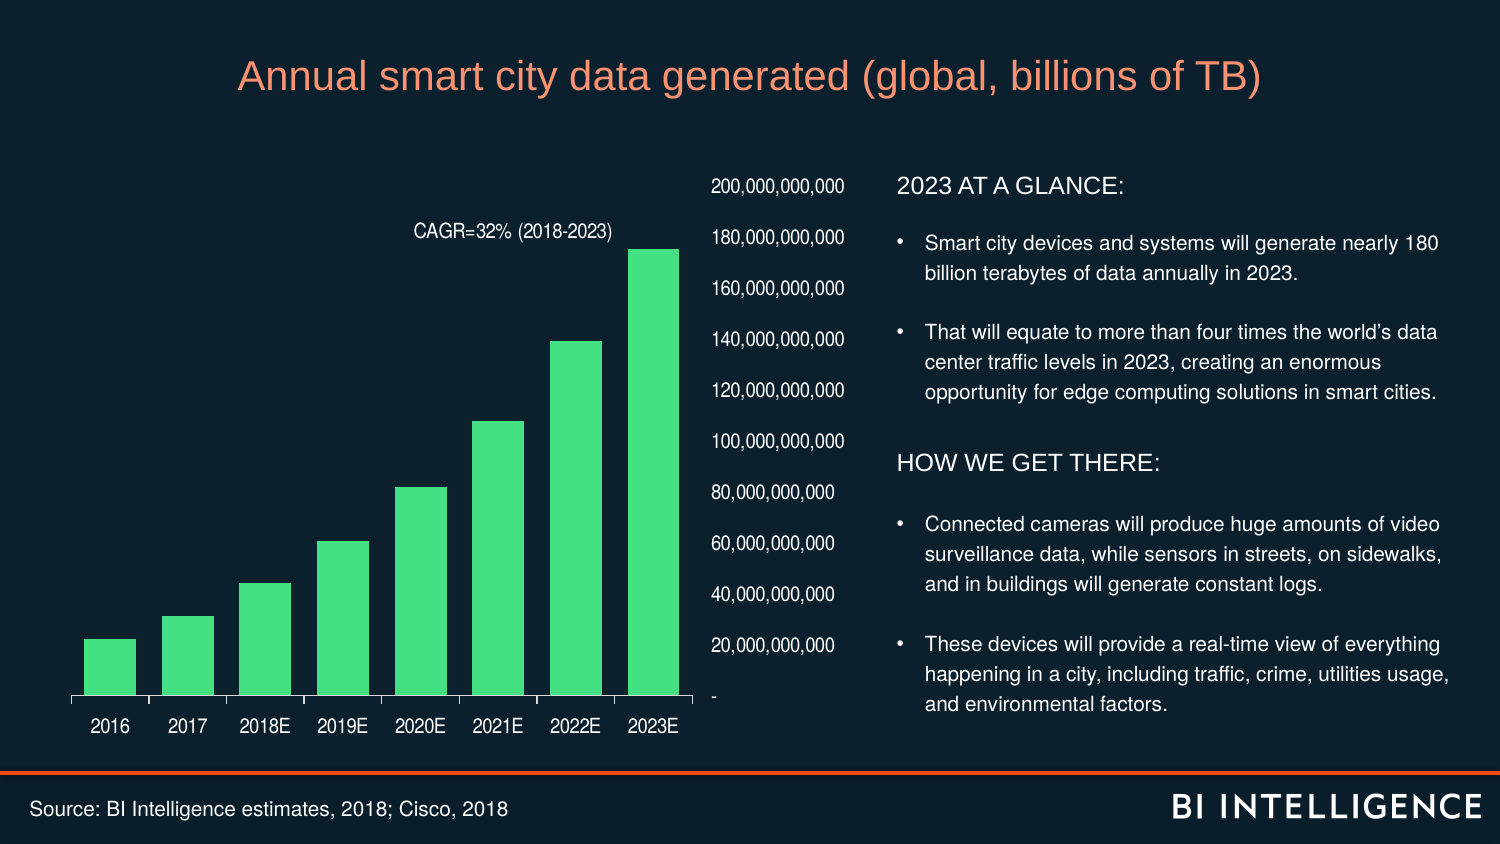

Annual smart city data generated (global, billions of TB)
2023 AT A GLANCE:
Smart city devices and systems will generate nearly 180 billion terabytes of data annually in 2023.

That will equate to more than four times the world’s data center traffic levels in 2023, creating an enormous opportunity for edge computing solutions in smart cities.

How We get there:
Connected cameras will produce huge amounts of video surveillance data, while sensors in streets, on sidewalks, and in buildings will generate constant logs.

These devices will provide a real-time view of everything happening in a city, including traffic, crime, utilities usage, and environmental factors.

### Chart

| Category | Smart city data generated (billions of terabytes) |
|---|---|
| 2016 | 22000000000.0 |
| 2017 | 31000000000.0 |
| 2018E | 44108759838.3738 |
| 2019E | 60660176600.8502 |
| 2020E | 81714384609.9564 |
| 2021E | 107729290111.647 |
| 2022E | 138885573352.539 |
| 2023E | 174960918613.234 |
Source: BI Intelligence estimates, 2018; Cisco, 2018